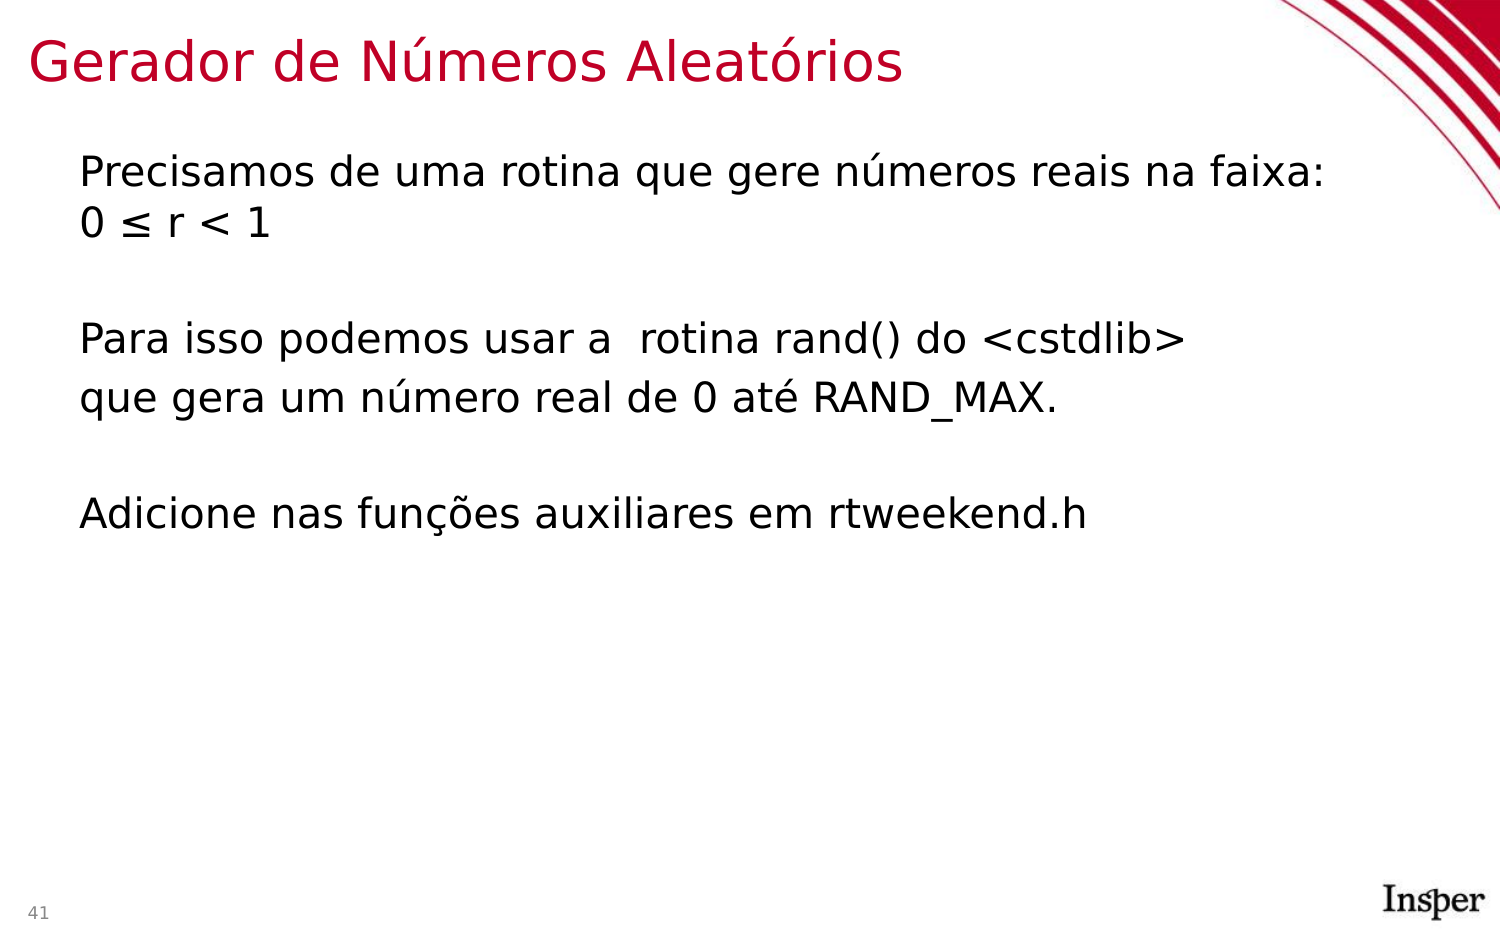

# Gerador de Números Aleatórios
Precisamos de uma rotina que gere números reais na faixa:
0 ≤ r < 1

Para isso podemos usar a  rotina rand() do <cstdlib>
que gera um número real de 0 até RAND_MAX.

Adicione nas funções auxiliares em rtweekend.h
41